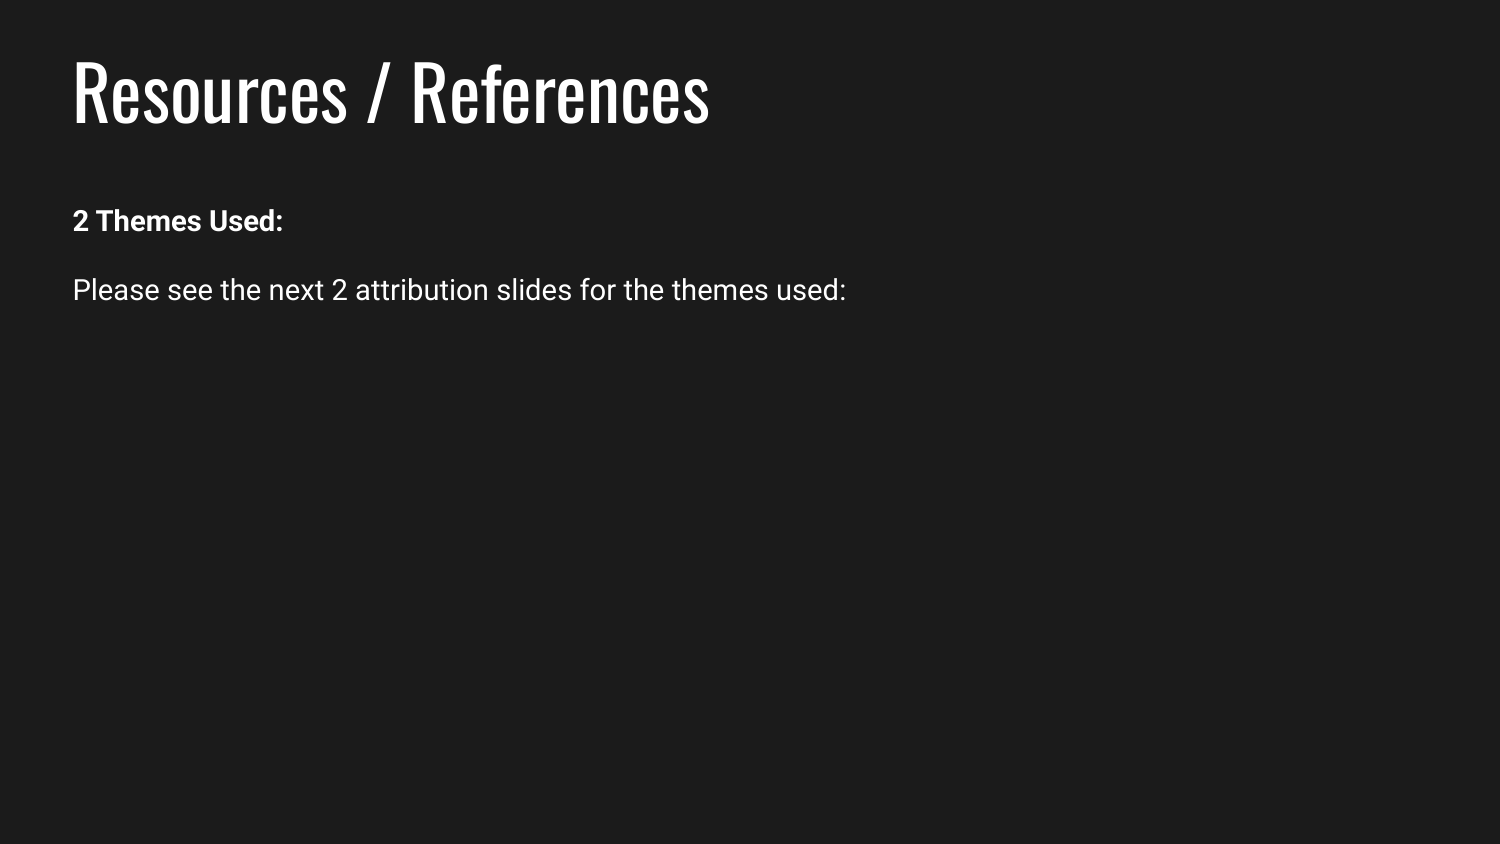

# Resources / References
2 Themes Used:

Please see the next 2 attribution slides for the themes used: